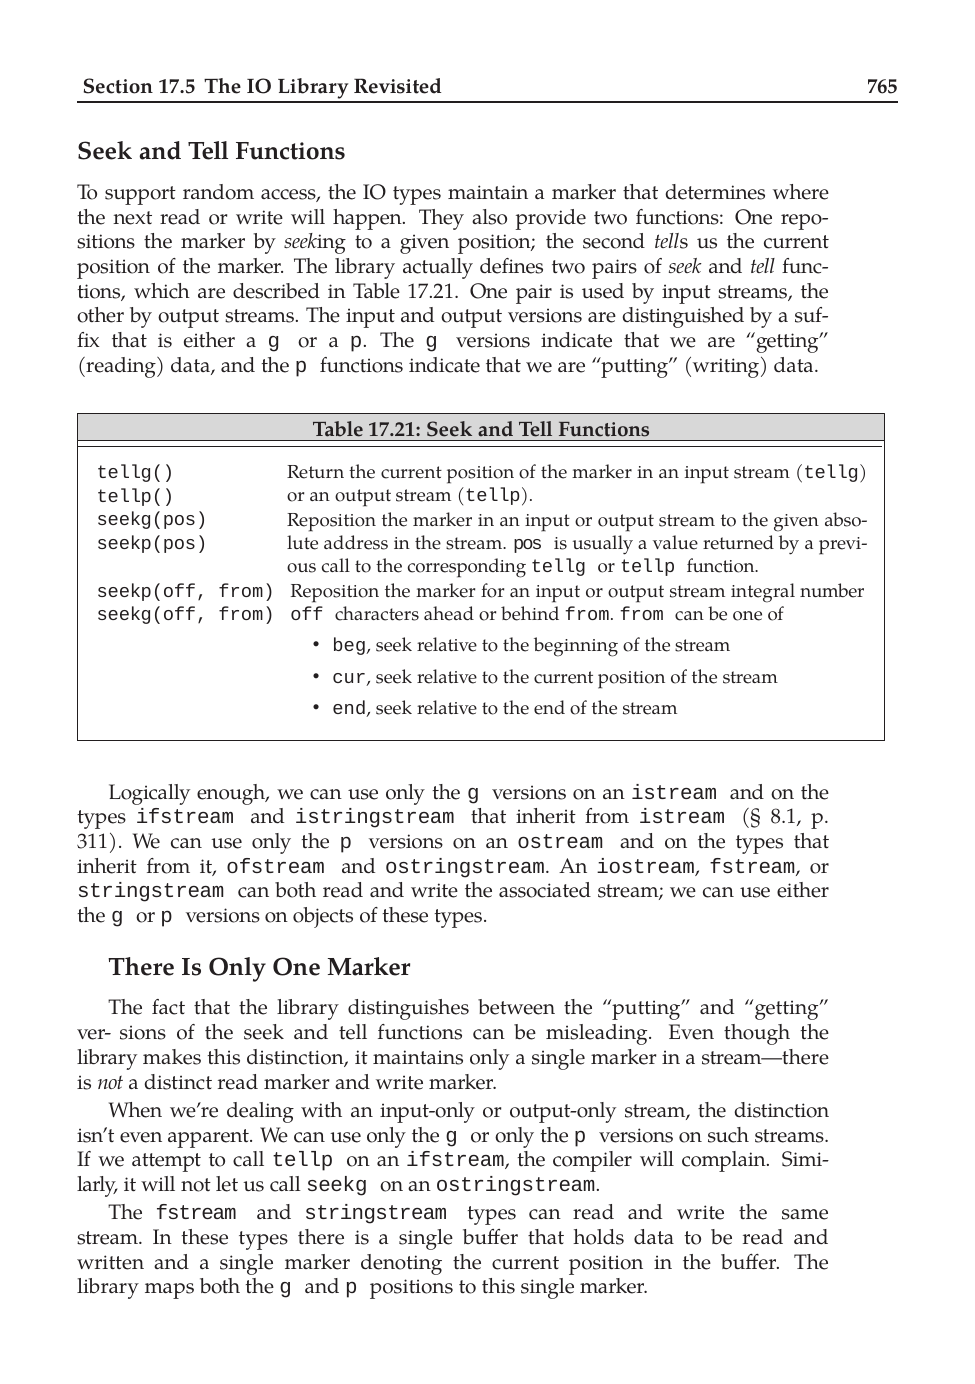

Section 17.5 The IO Library Revisited
765

Seek and Tell Functions
To support random access, the IO types maintain a marker that determines where the next read or write will happen. They also provide two functions: One repo- sitions the marker by seeking to a given position; the second tells us the current position of the marker. The library actually defines two pairs of seek and tell func- tions, which are described in Table 17.21. One pair is used by input streams, the other by output streams. The input and output versions are distinguished by a suf- fix that is either a g or a p. The g versions indicate that we are “getting” (reading) data, and the p functions indicate that we are “putting” (writing) data.
Table 17.21: Seek and Tell Functions

tellg() tellp() seekg(pos) seekp(pos)
Return the current position of the marker in an input stream (tellg) or an output stream (tellp).
Reposition the marker in an input or output stream to the given abso- lute address in the stream. pos is usually a value returned by a previ- ous call to the corresponding tellg or tellp function.
seekp(off, from) Reposition the marker for an input or output stream integral number
seekg(off, from) off characters ahead or behind from. from can be one of
beg, seek relative to the beginning of the stream
cur, seek relative to the current position of the stream
end, seek relative to the end of the stream
Logically enough, we can use only the g versions on an istream and on the types ifstream and istringstream that inherit from istream (§ 8.1, p. 311). We can use only the p versions on an ostream and on the types that inherit from it, ofstream and ostringstream. An iostream, fstream, or stringstream can both read and write the associated stream; we can use either the g or p versions on objects of these types.

There Is Only One Marker
The fact that the library distinguishes between the “putting” and “getting” ver- sions of the seek and tell functions can be misleading. Even though the library makes this distinction, it maintains only a single marker in a stream—there is not a distinct read marker and write marker.
When we’re dealing with an input-only or output-only stream, the distinction isn’t even apparent. We can use only the g or only the p versions on such streams. If we attempt to call tellp on an ifstream, the compiler will complain. Simi- larly, it will not let us call seekg on an ostringstream.
The fstream and stringstream types can read and write the same stream. In these types there is a single buffer that holds data to be read and written and a single marker denoting the current position in the buffer. The library maps both the g and p positions to this single marker.